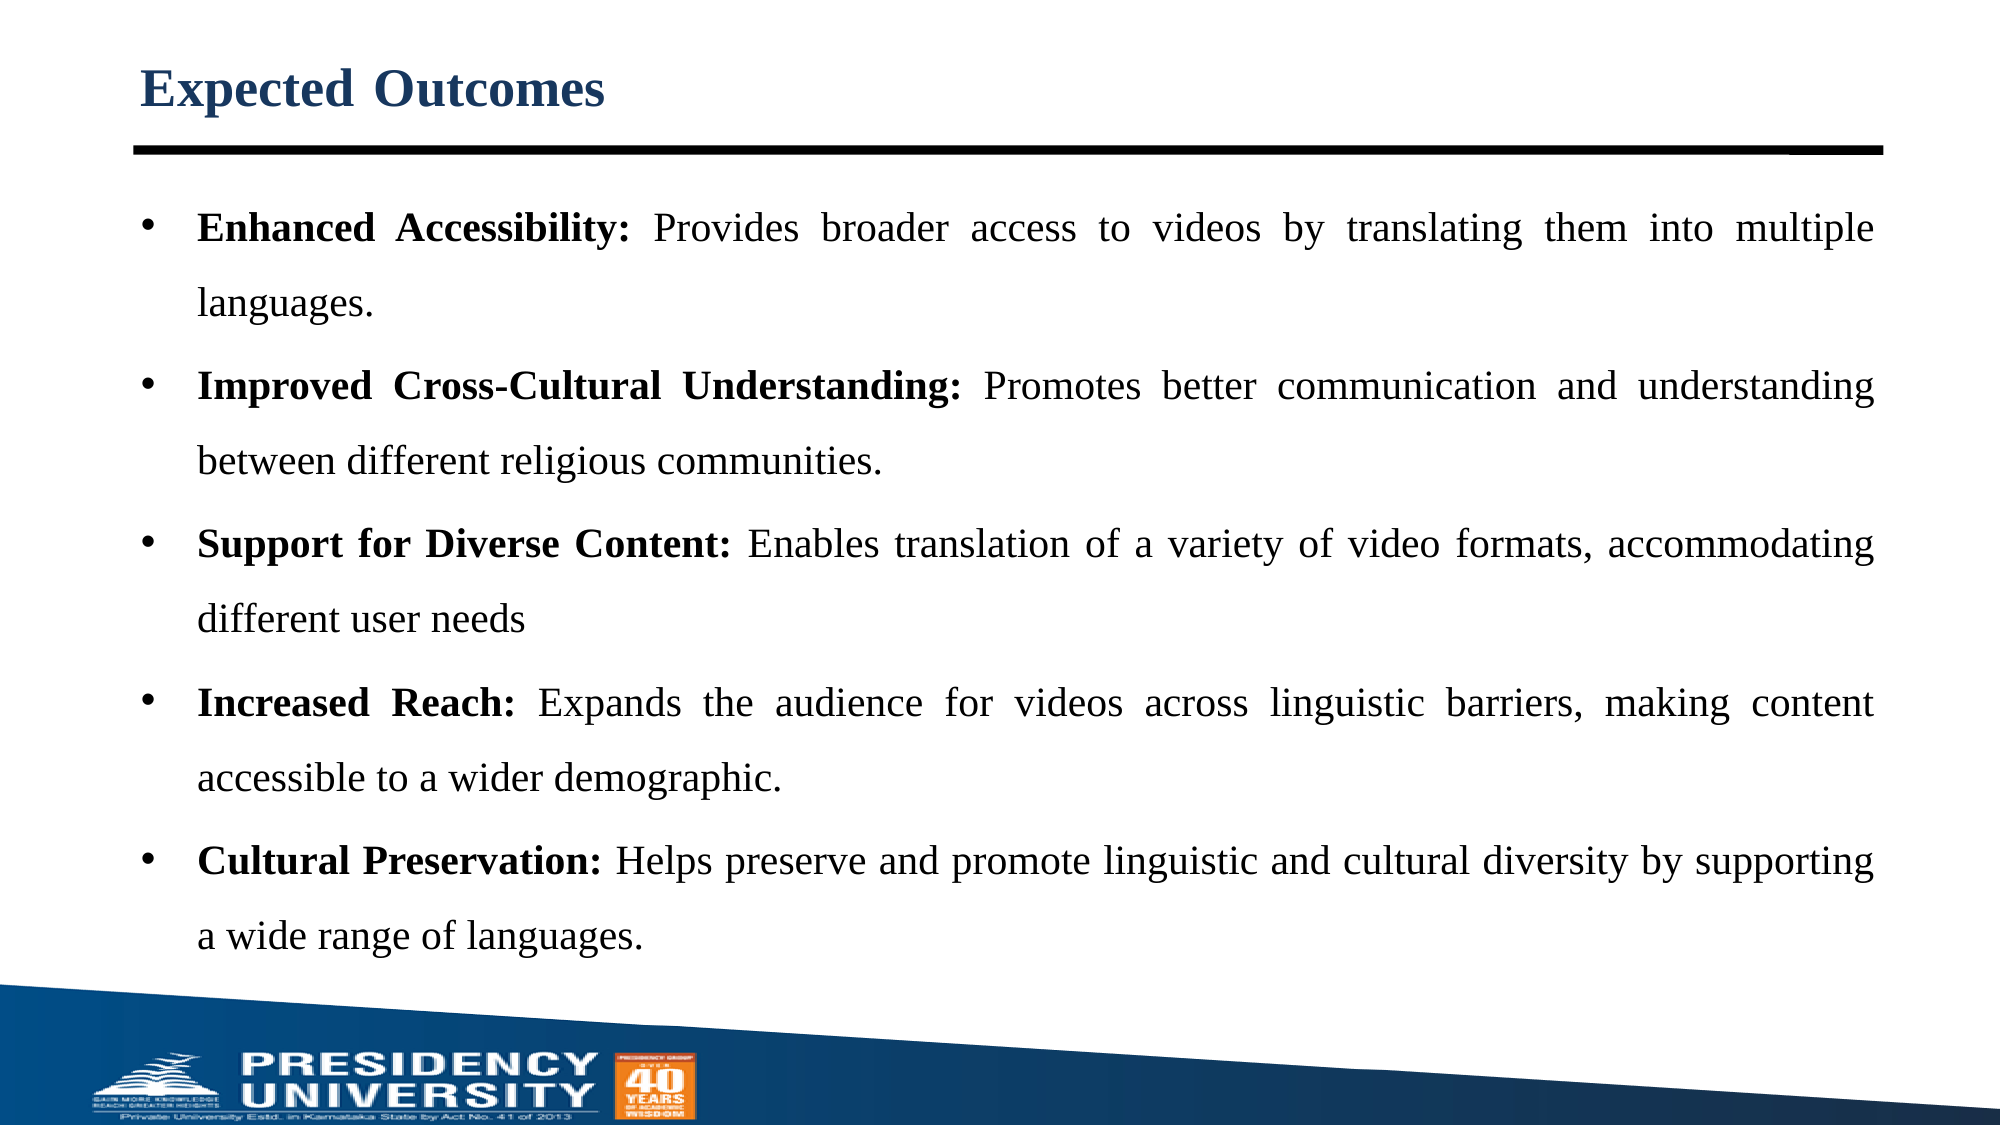

# Expected Outcomes
Enhanced Accessibility: Provides broader access to videos by translating them into multiple languages.
Improved Cross-Cultural Understanding: Promotes better communication and understanding between different religious communities.
Support for Diverse Content: Enables translation of a variety of video formats, accommodating different user needs
Increased Reach: Expands the audience for videos across linguistic barriers, making content accessible to a wider demographic.
Cultural Preservation: Helps preserve and promote linguistic and cultural diversity by supporting a wide range of languages.